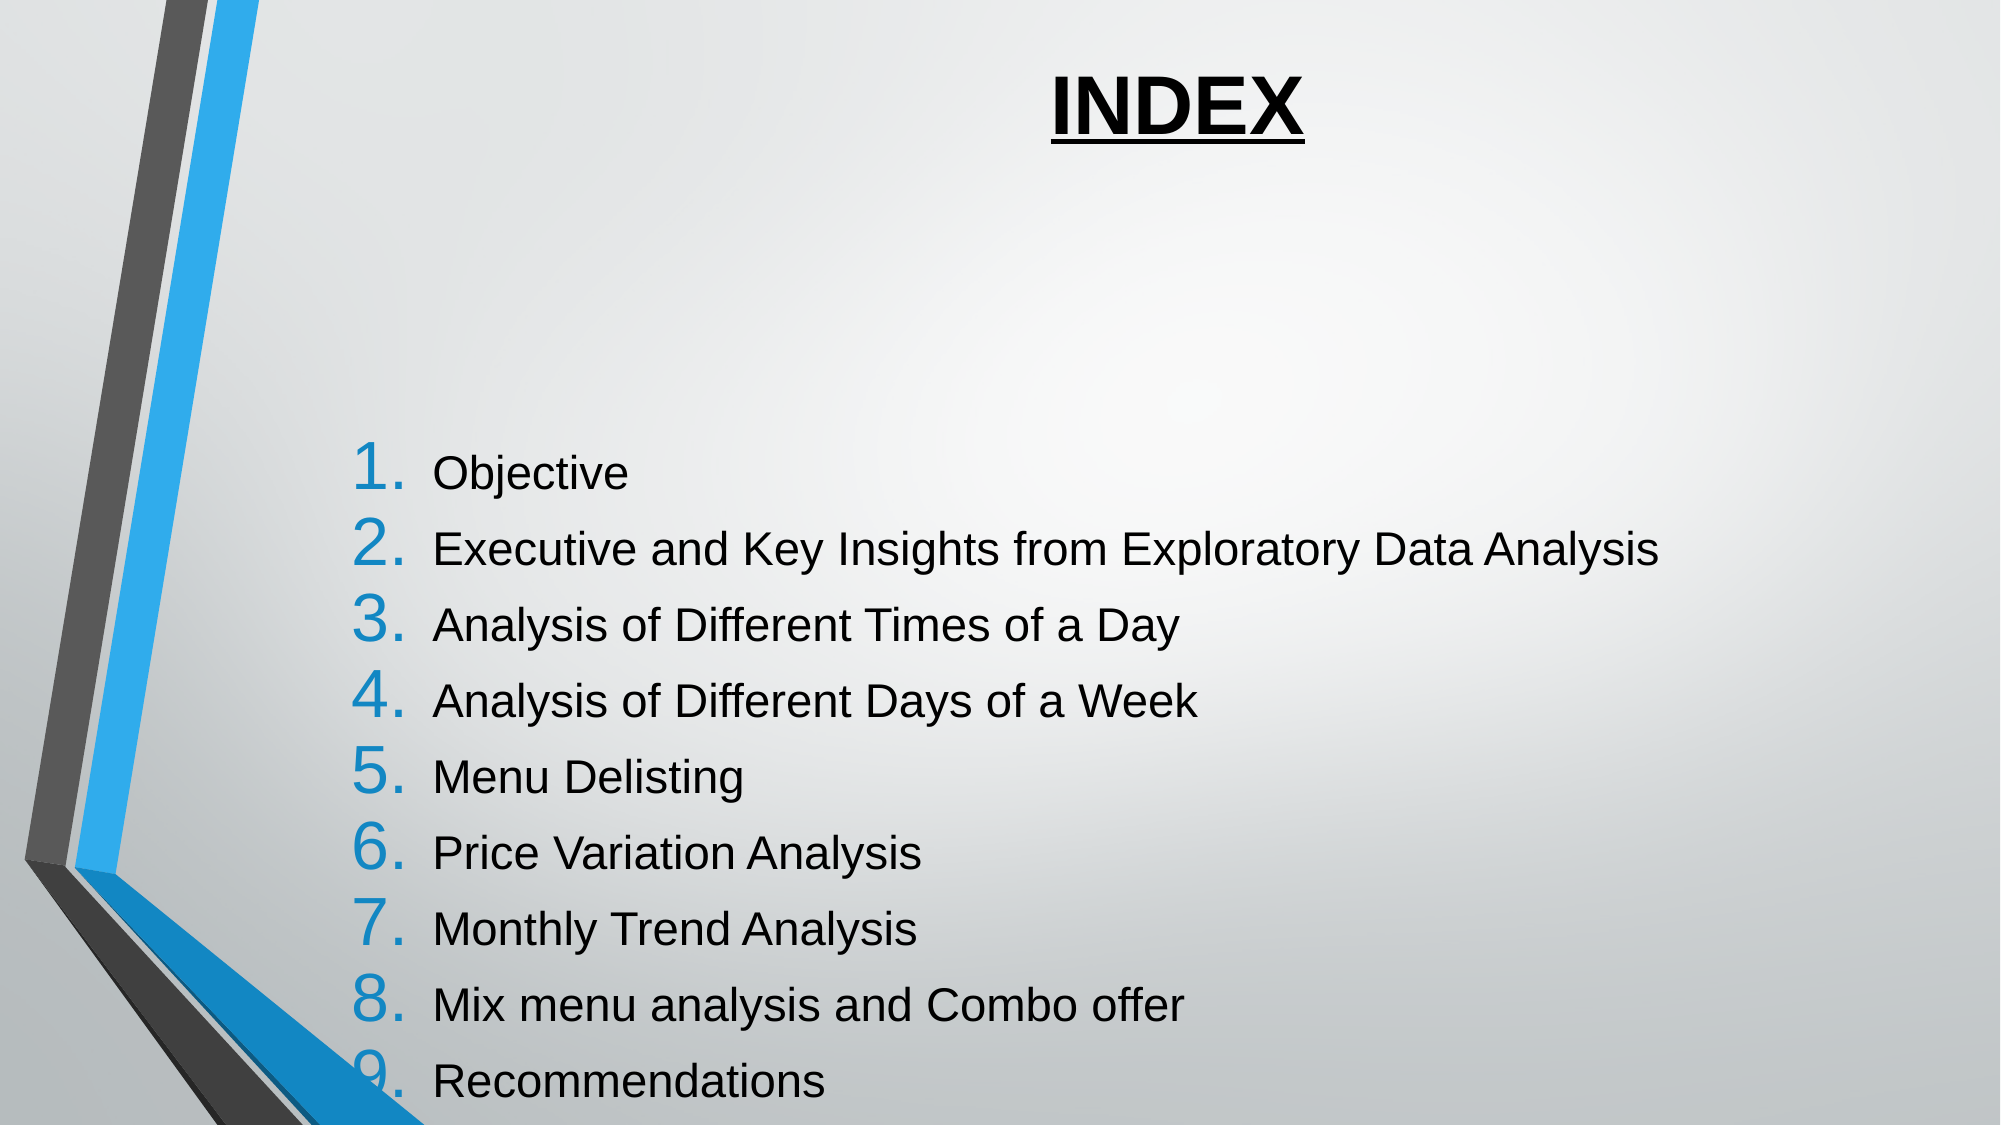

# INDEX

Objective
Executive and Key Insights from Exploratory Data Analysis
Analysis of Different Times of a Day
Analysis of Different Days of a Week
Menu Delisting
Price Variation Analysis
Monthly Trend Analysis
Mix menu analysis and Combo offer
Recommendations